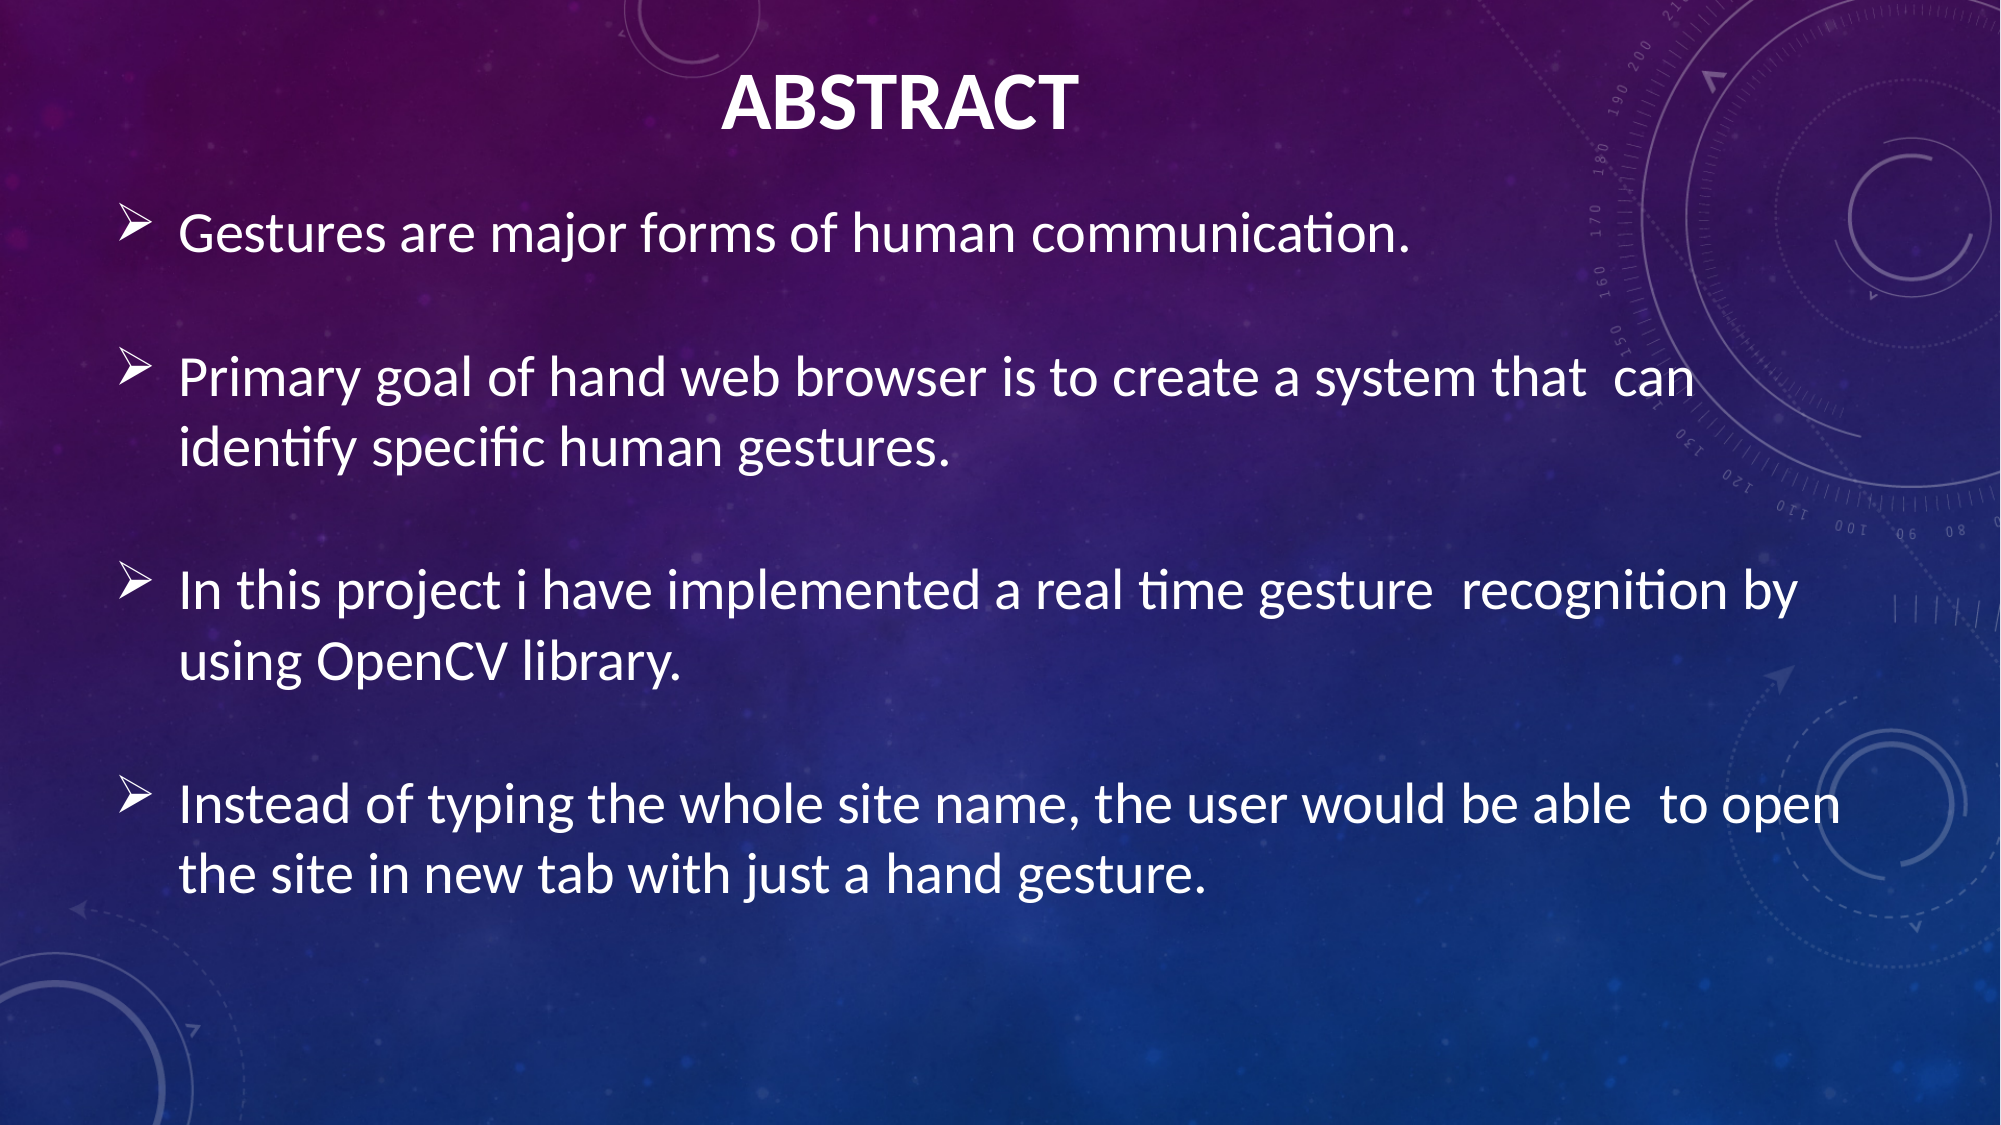

# ABSTRACT
Gestures are major forms of human communication.

Primary goal of hand web browser is to create a system that  can identify specific human gestures.

In this project i have implemented a real time gesture  recognition by using OpenCV library.

Instead of typing the whole site name, the user would be able  to open the site in new tab with just a hand gesture.